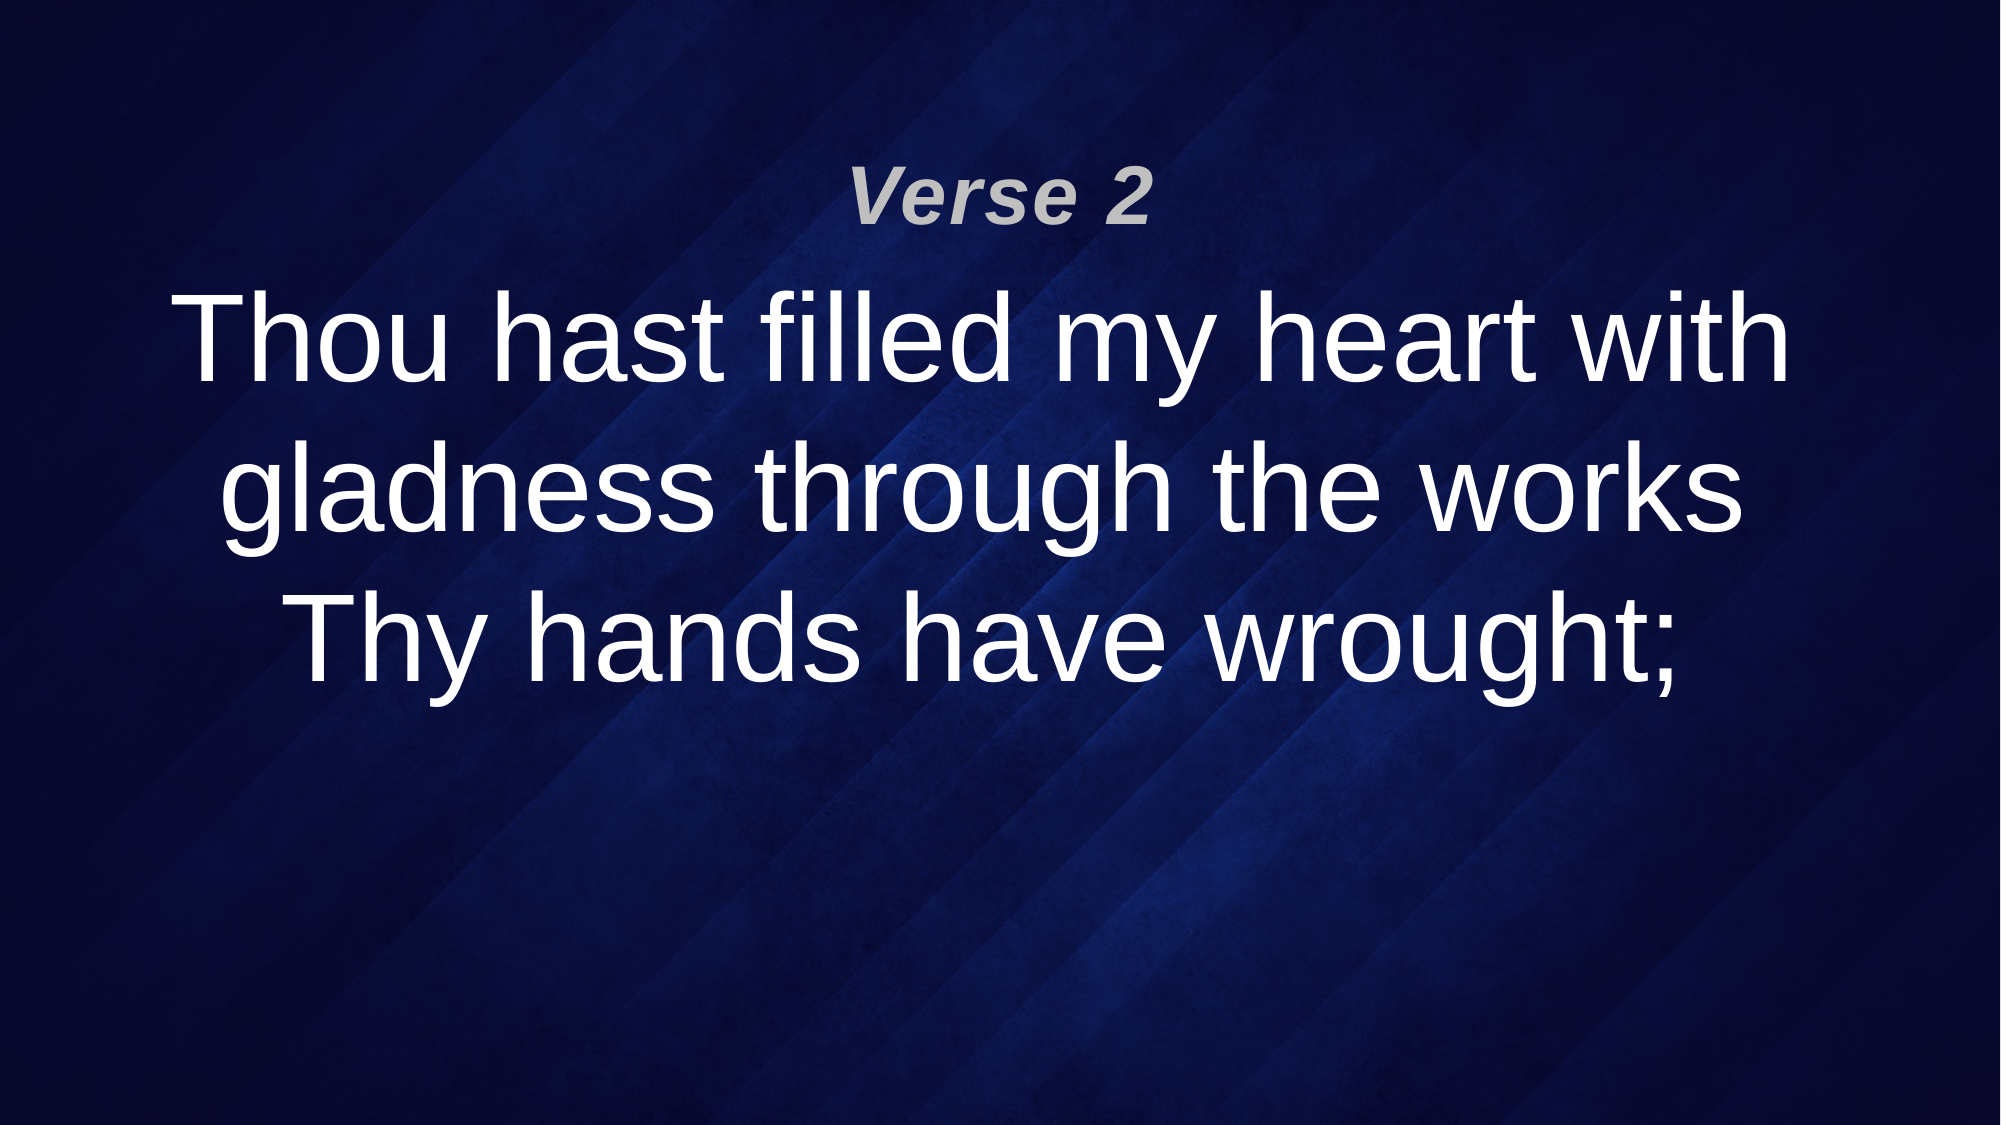

Verse 2
# Thou hast filled my heart with gladness through the works Thy hands have wrought;